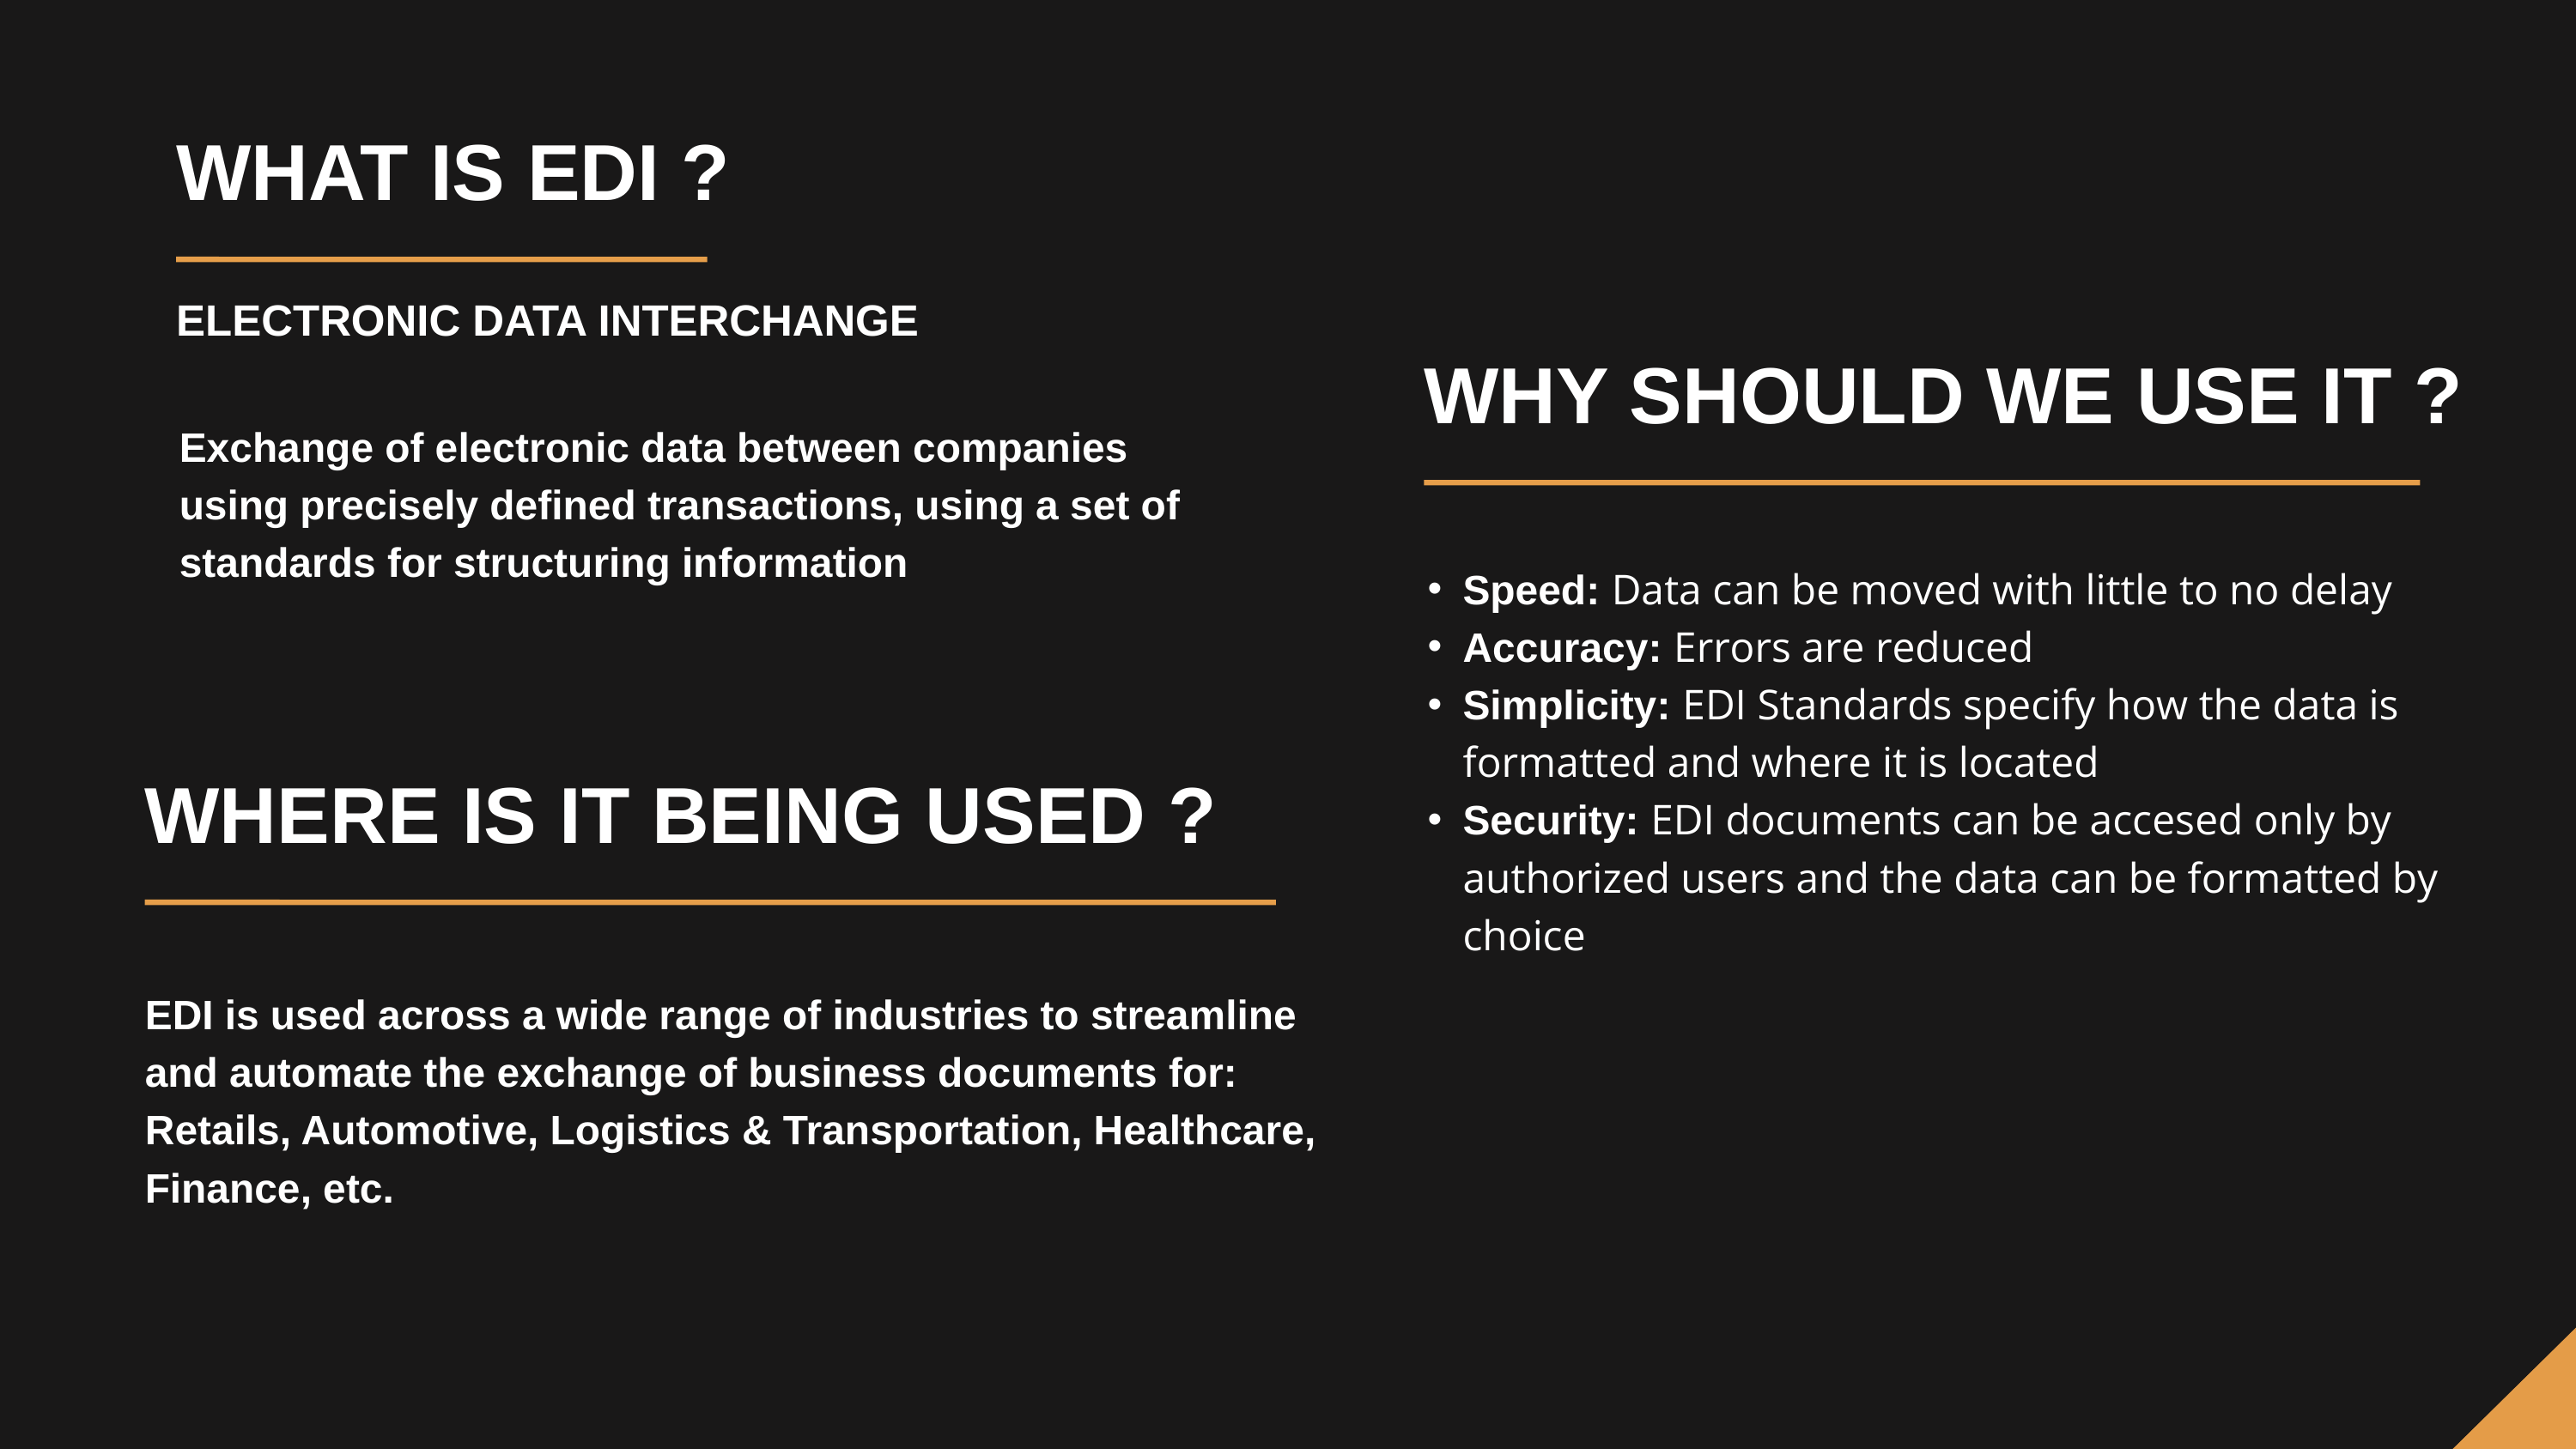

WHAT IS EDI ?

ELECTRONIC DATA INTERCHANGE
WHY SHOULD WE USE IT ?
Exchange of electronic data between companies
using precisely defined transactions, using a set of standards for structuring information

Speed: Data can be moved with little to no delay
Accuracy: Errors are reduced
Simplicity: EDI Standards specify how the data is formatted and where it is located
Security: EDI documents can be accesed only by authorized users and the data can be formatted by choice

WHERE IS IT BEING USED ?

EDI is used across a wide range of industries to streamline and automate the exchange of business documents for:
Retails, Automotive, Logistics & Transportation, Healthcare, Finance, etc.